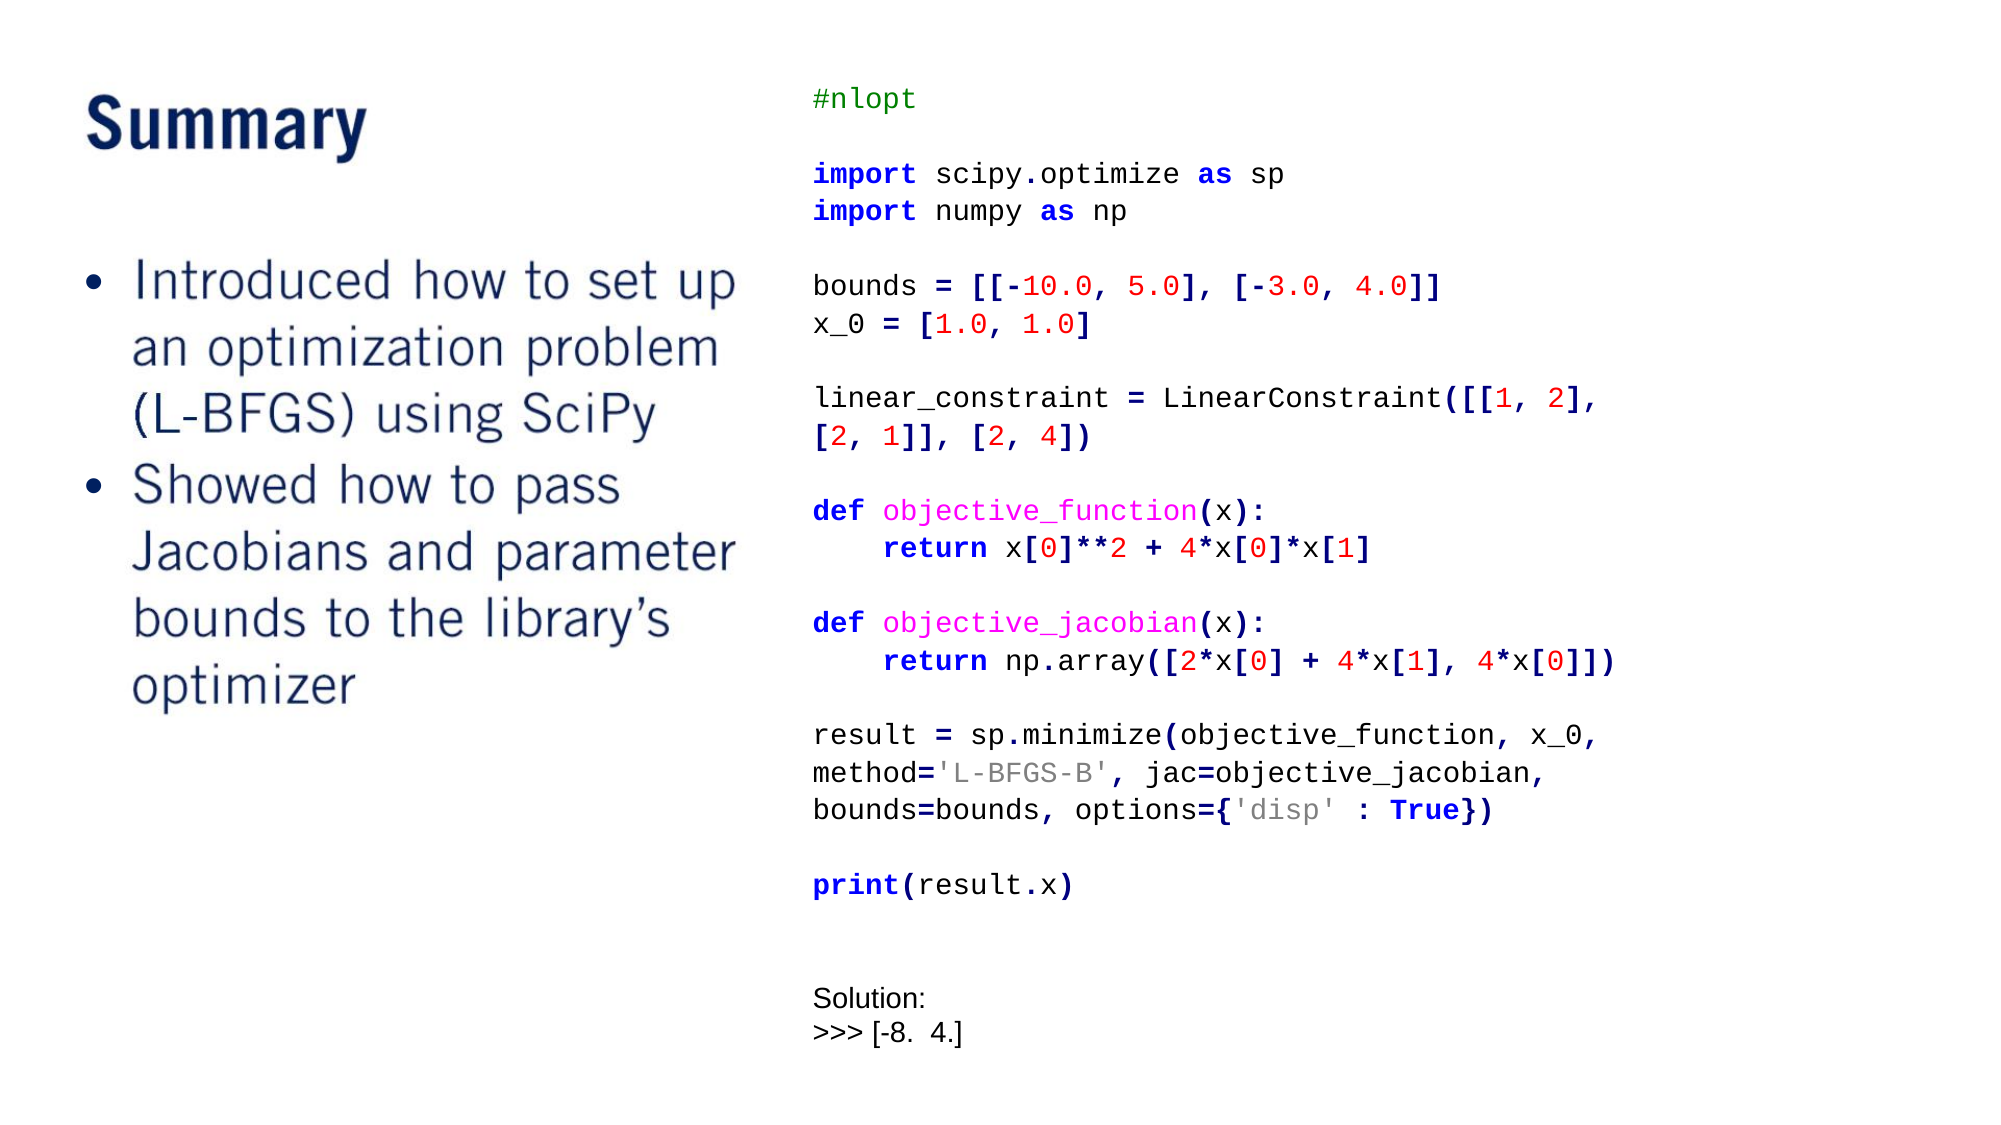

#nlopt
import scipy.optimize as sp
import numpy as np
•
•
bounds = [[-10.0, 5.0], [-3.0, 4.0]]
x_0 = [1.0, 1.0]
linear_constraint = LinearConstraint([[1, 2],
[2, 1]], [2, 4])
def objective_function(x):
return x[0]**2 + 4*x[0]*x[1]
def objective_jacobian(x):
return np.array([2*x[0] + 4*x[1], 4*x[0]])
result = sp.minimize(objective_function, x_0,
method='L-BFGS-B', jac=objective_jacobian,
bounds=bounds, options={'disp' : True})
print(result.x)
Solution:
>>> [-8. 4.]